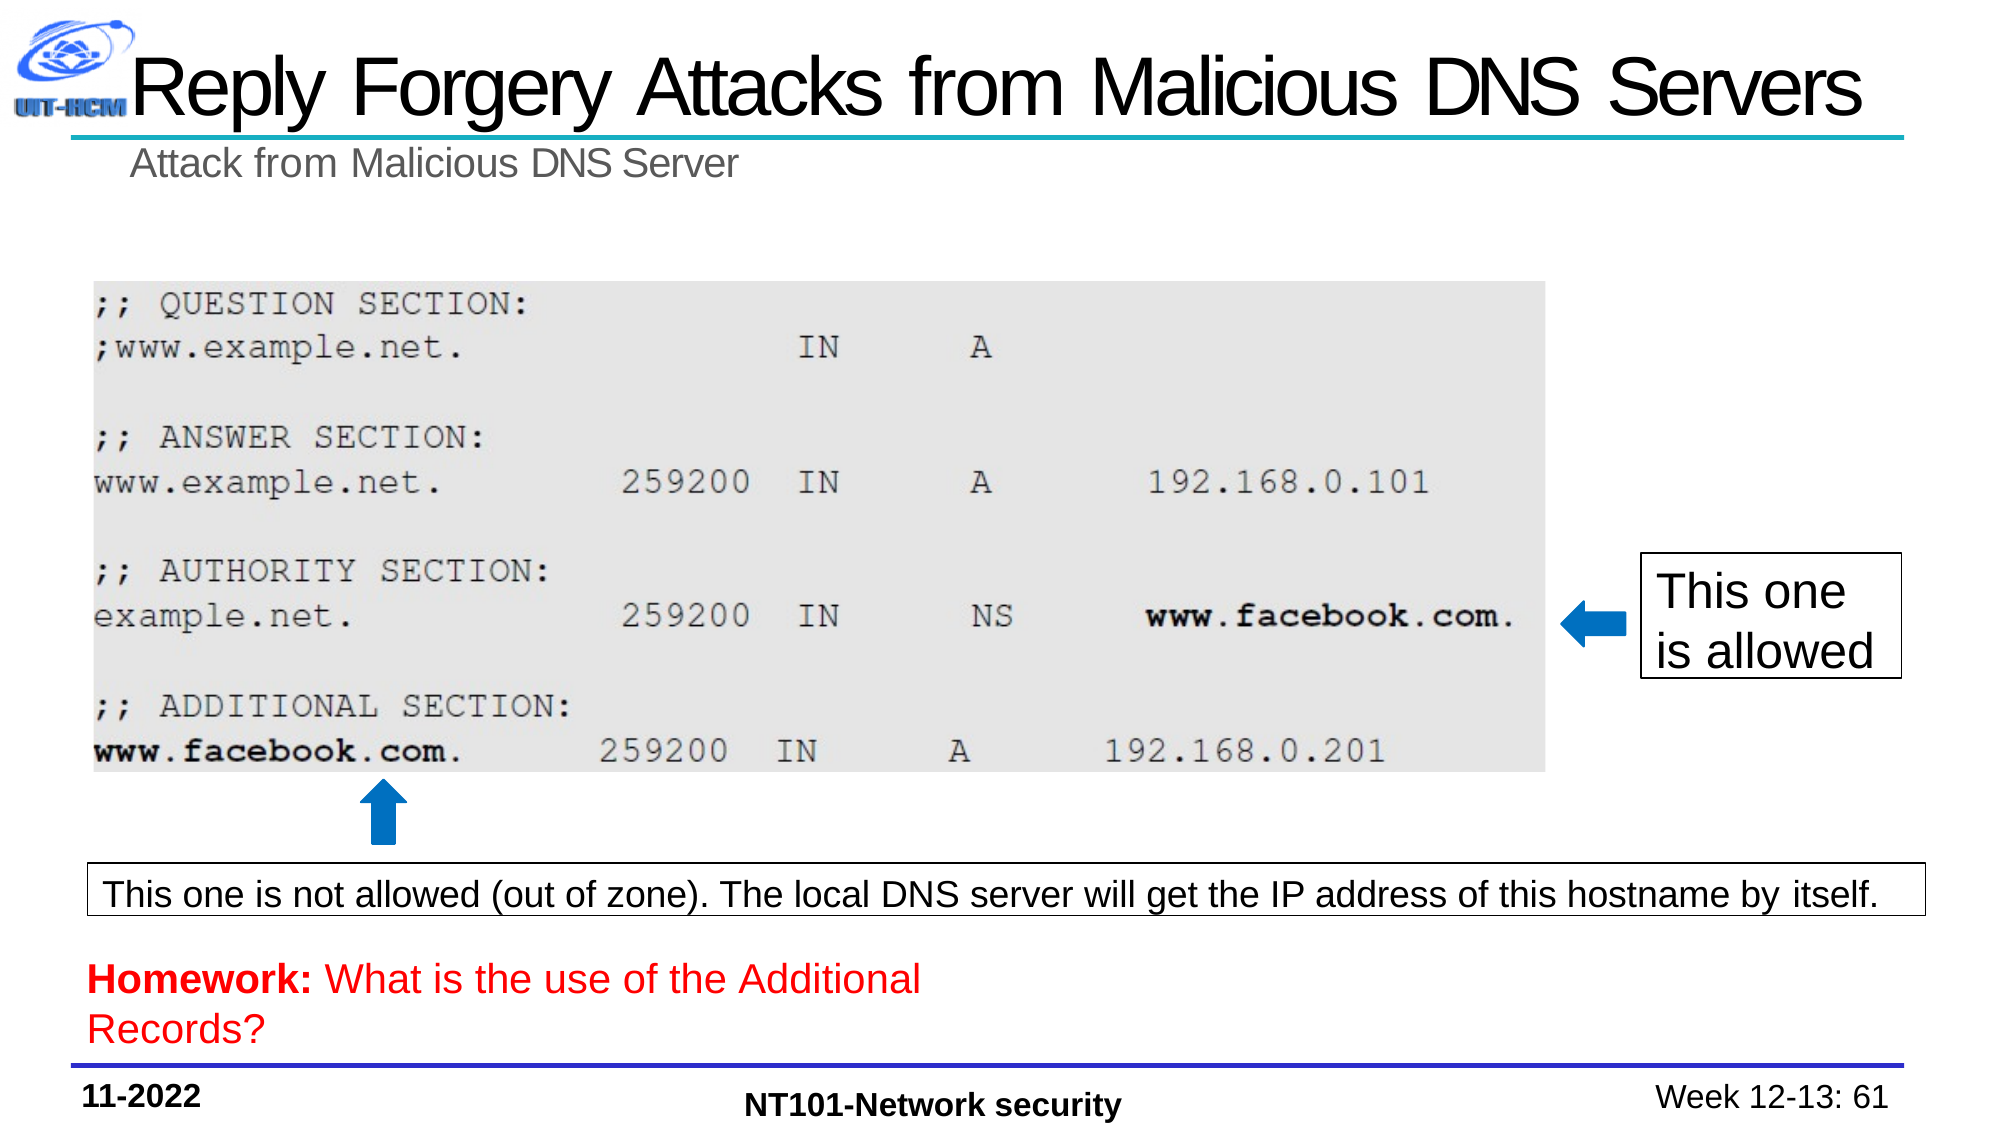

# Reply Forgery Attacks from Malicious DNS Servers
Attack from Malicious DNS Server

This one  is allowed

This one is not allowed (out of zone). The local DNS server will get the IP address of this hostname by itself.
Homework: What is the use of the Additional Records?